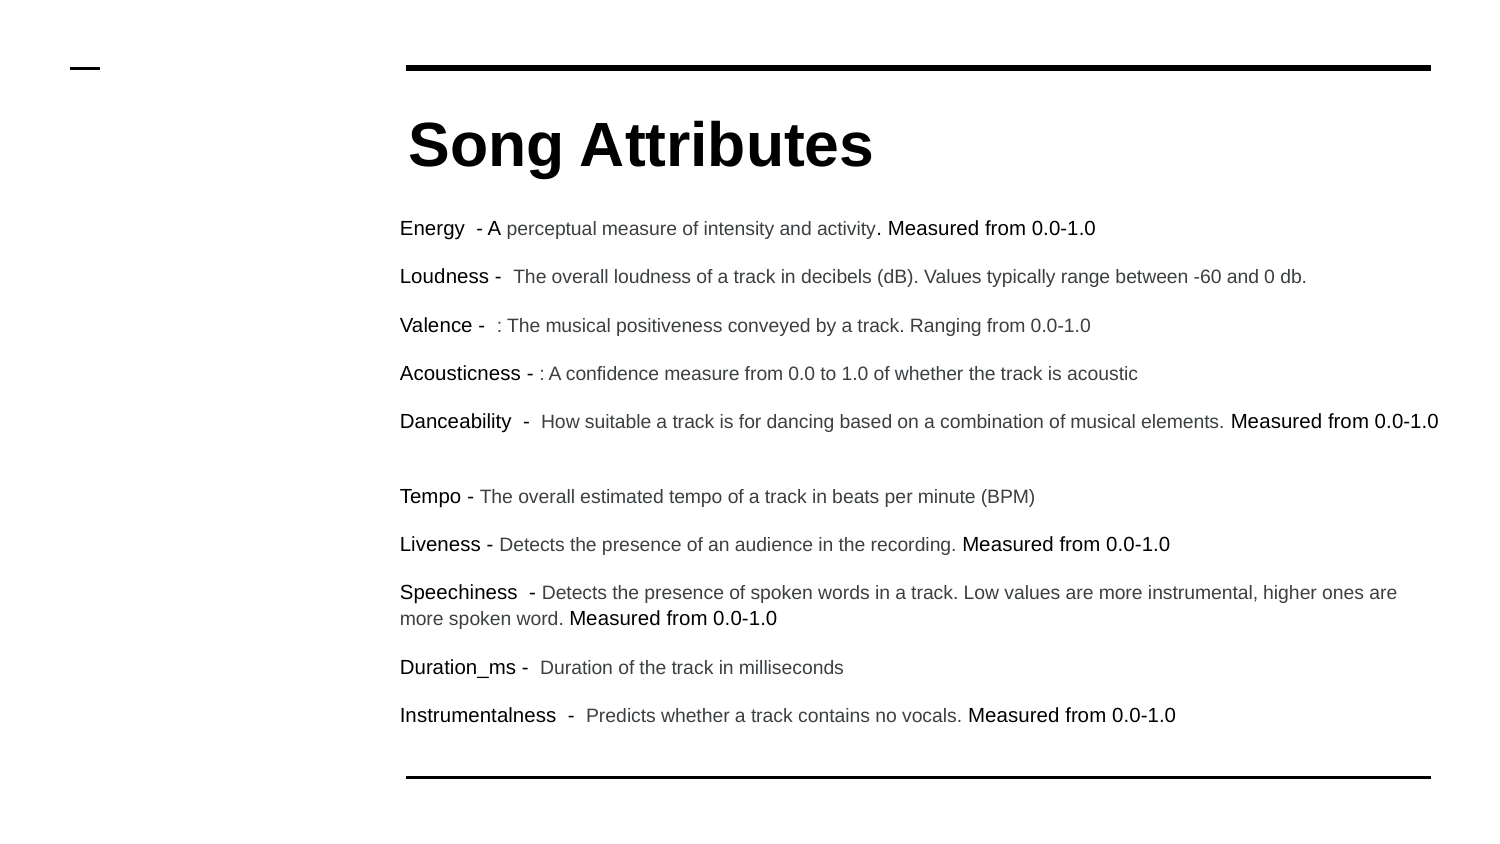

# Song Attributes
Energy  - A perceptual measure of intensity and activity. Measured from 0.0-1.0
Loudness -  The overall loudness of a track in decibels (dB). Values typically range between -60 and 0 db.
Valence -  : The musical positiveness conveyed by a track. Ranging from 0.0-1.0
Acousticness - : A confidence measure from 0.0 to 1.0 of whether the track is acoustic
Danceability  -  How suitable a track is for dancing based on a combination of musical elements. Measured from 0.0-1.0
Tempo - The overall estimated tempo of a track in beats per minute (BPM)
Liveness - Detects the presence of an audience in the recording. Measured from 0.0-1.0
Speechiness  - Detects the presence of spoken words in a track. Low values are more instrumental, higher ones are          more spoken word. Measured from 0.0-1.0
Duration_ms -  Duration of the track in milliseconds
Instrumentalness  -  Predicts whether a track contains no vocals. Measured from 0.0-1.0